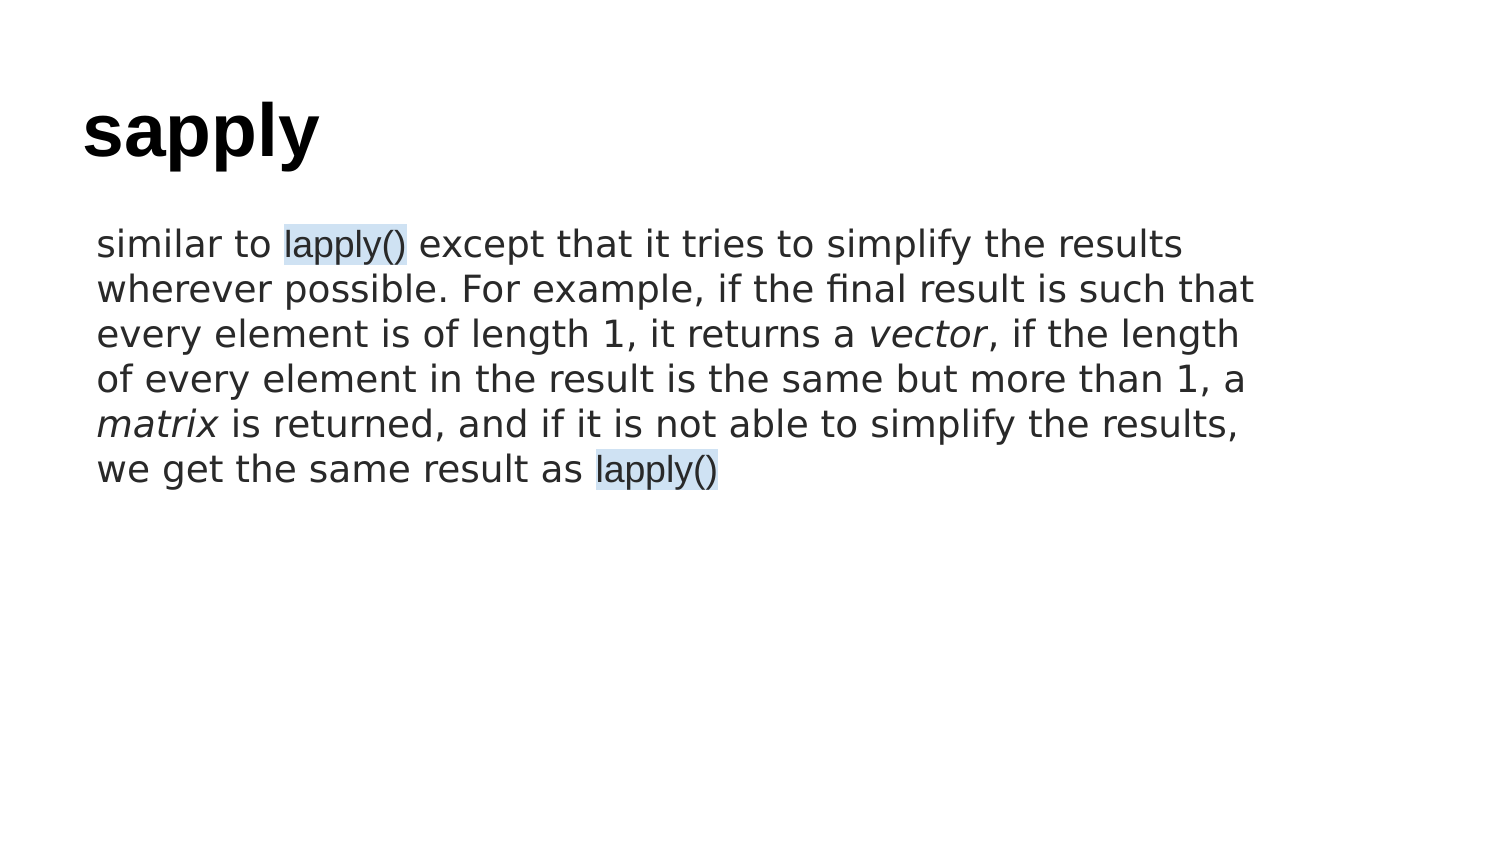

sapply
similar to lapply() except that it tries to simplify the results wherever possible. For example, if the final result is such that every element is of length 1, it returns a vector, if the length of every element in the result is the same but more than 1, a matrix is returned, and if it is not able to simplify the results, we get the same result as lapply()